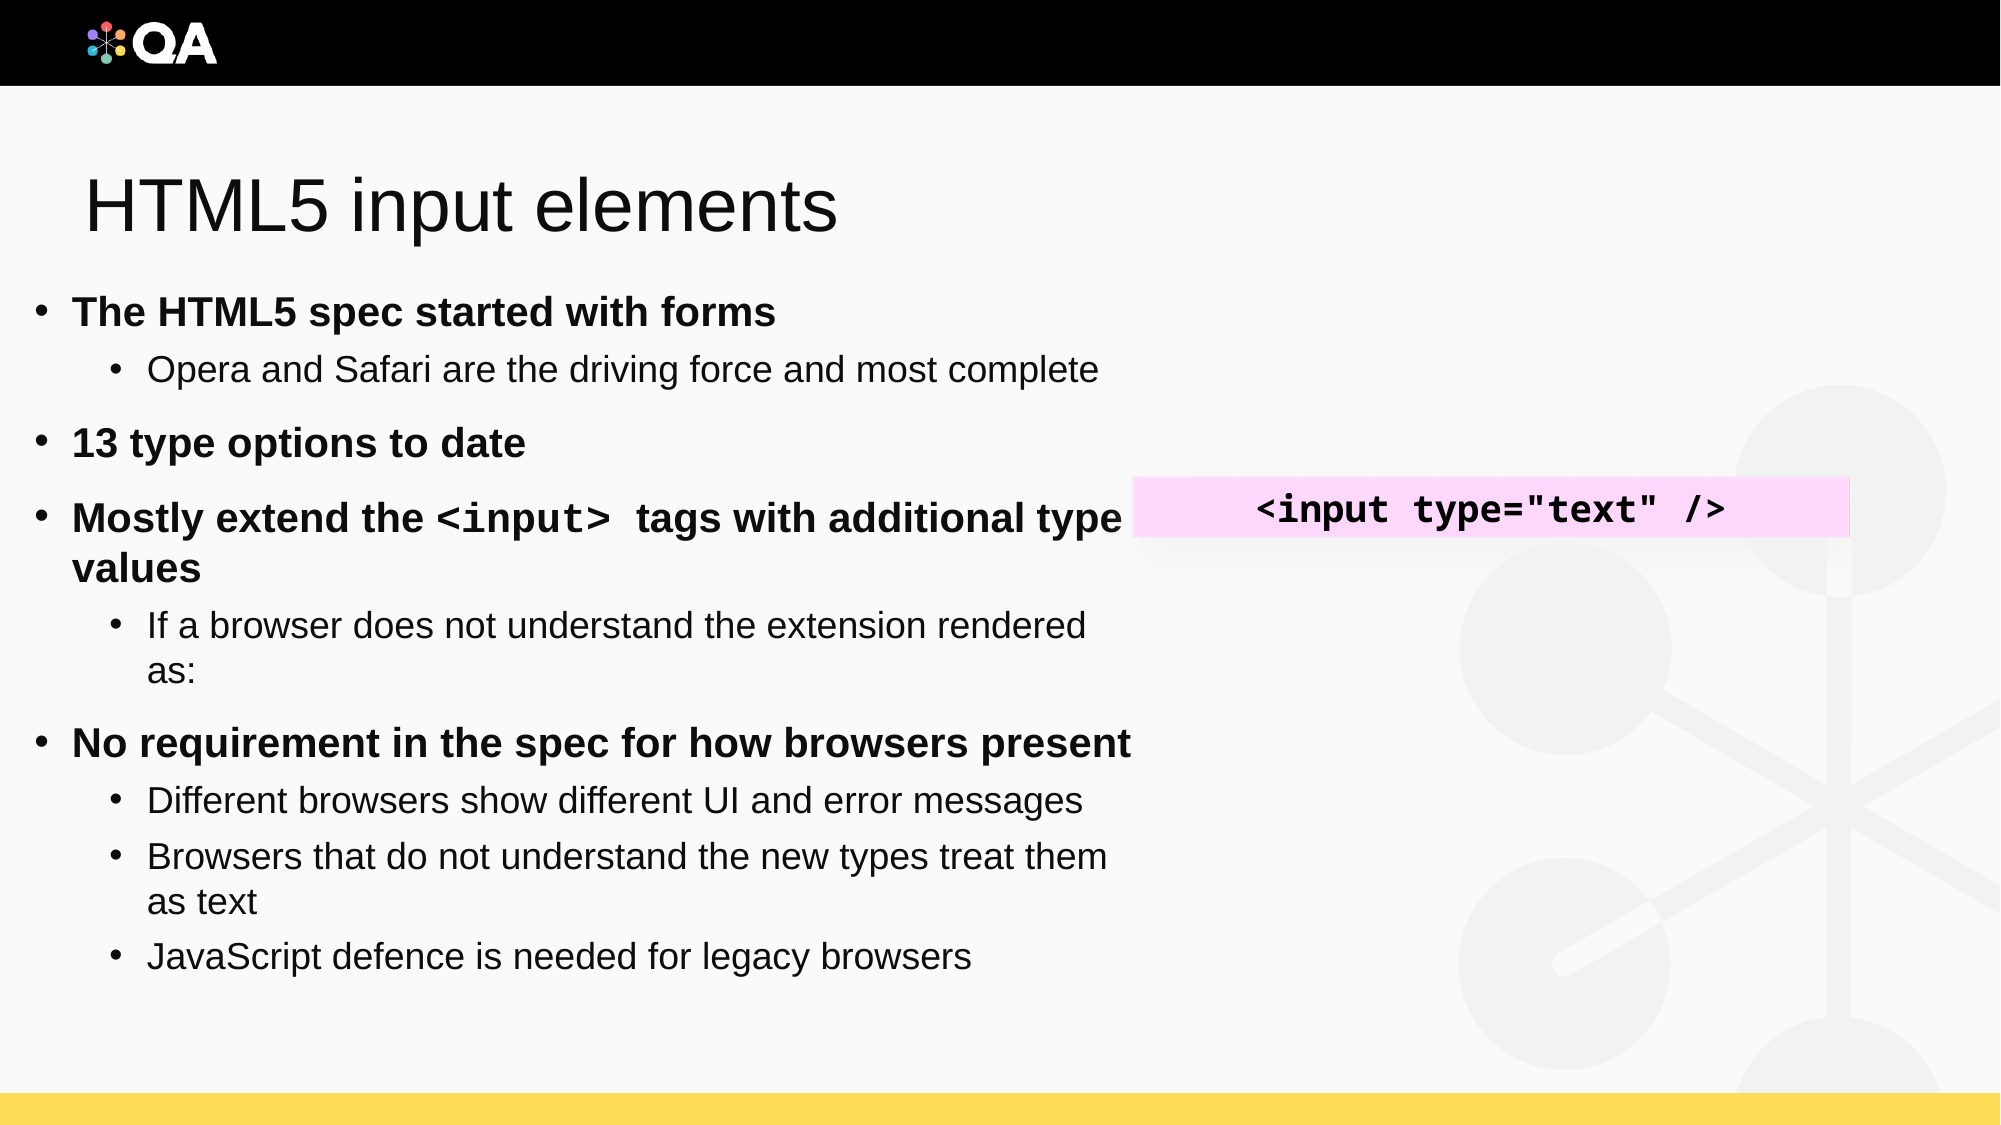

# HTML5 input elements
The HTML5 spec started with forms
Opera and Safari are the driving force and most complete
13 type options to date
Mostly extend the <input> tags with additional type values
If a browser does not understand the extension rendered as:
No requirement in the spec for how browsers present
Different browsers show different UI and error messages
Browsers that do not understand the new types treat them as text
JavaScript defence is needed for legacy browsers

<input type="text" />